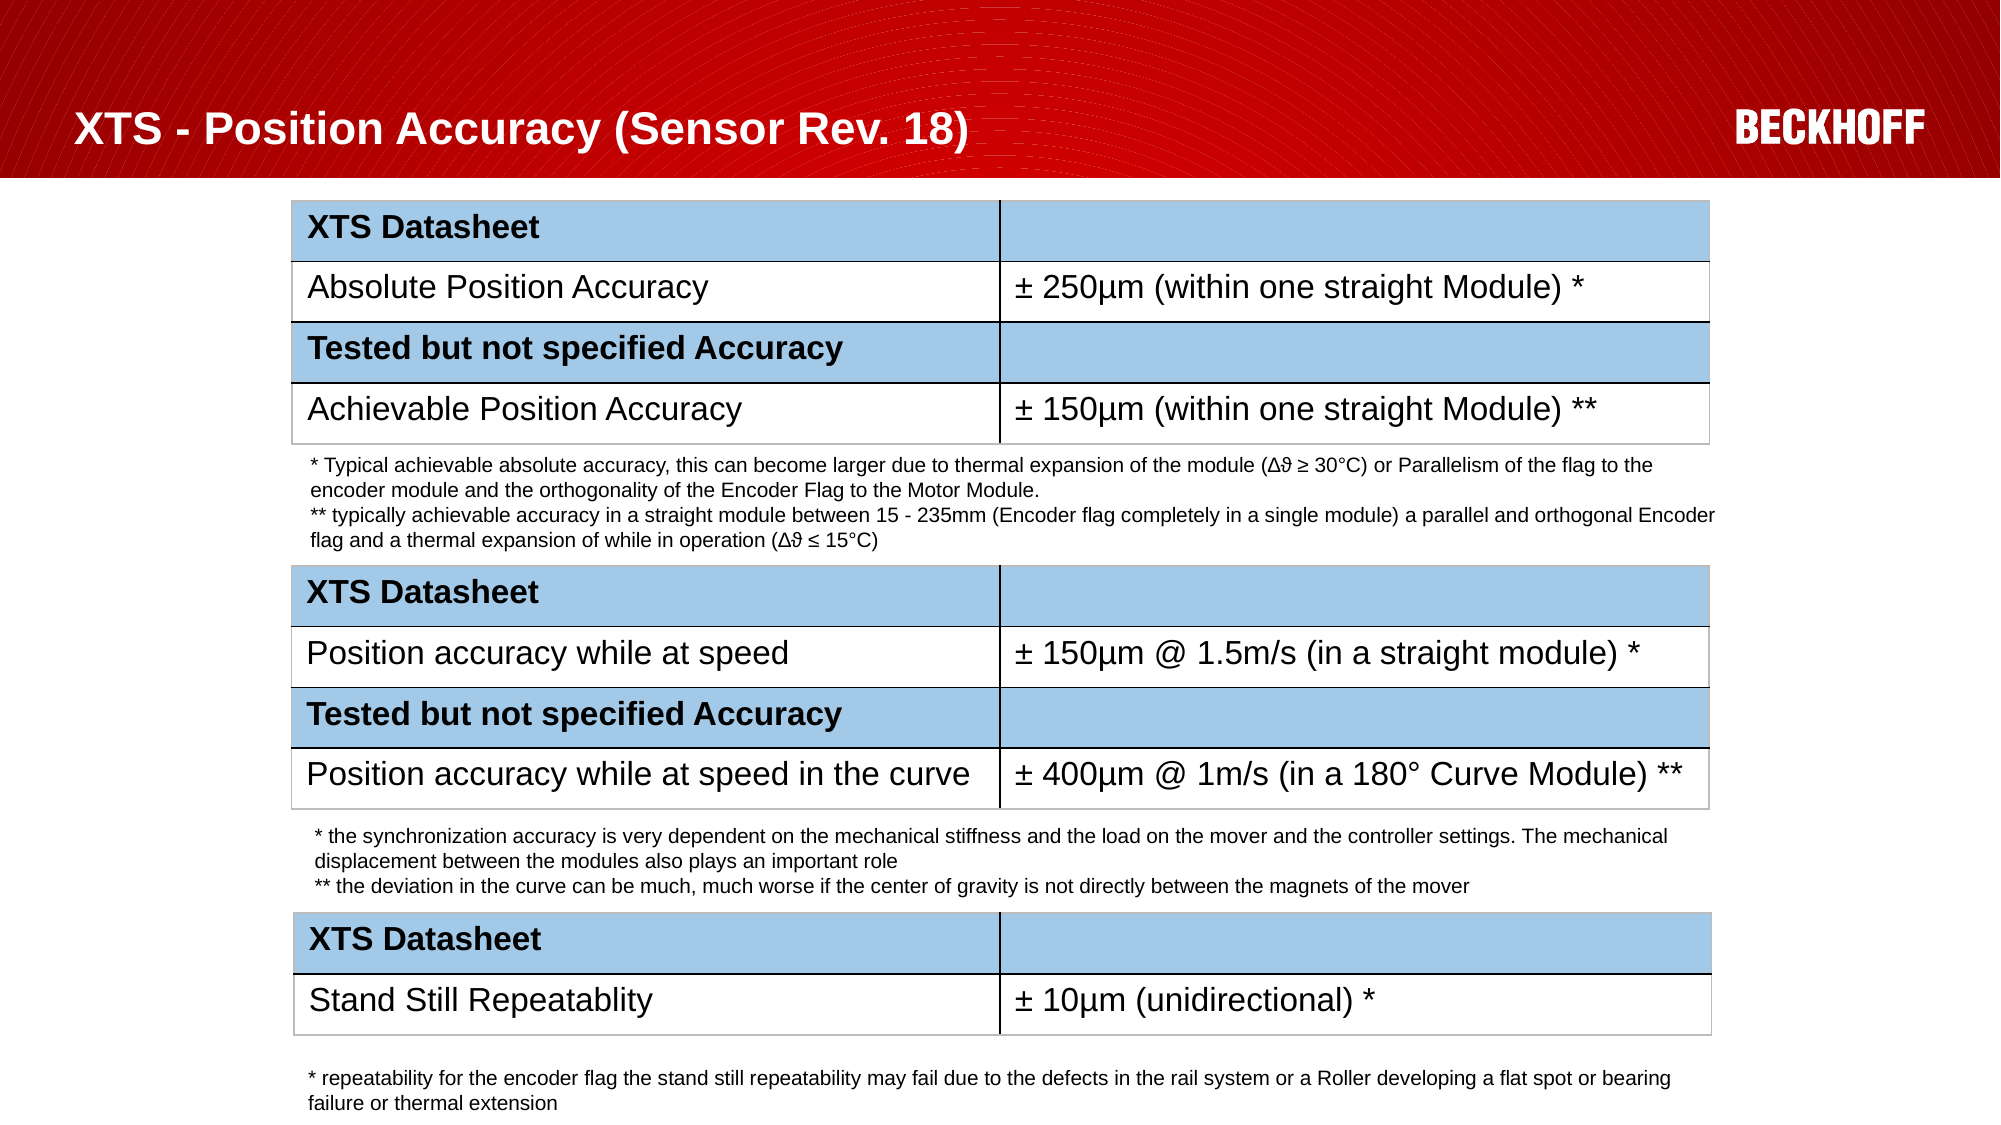

# XTS - Position Accuracy (Sensor Rev. 18)
| XTS Datasheet |  |
| --- | --- |
| Absolute Position Accuracy | ± 250µm (within one straight Module) \* |
| Tested but not specified Accuracy |  |
| Achievable Position Accuracy | ± 150µm (within one straight Module) \*\* |
* Typical achievable absolute accuracy, this can become larger due to thermal expansion of the module (∆ϑ ≥ 30°C) or Parallelism of the flag to the encoder module and the orthogonality of the Encoder Flag to the Motor Module.
** typically achievable accuracy in a straight module between 15 - 235mm (Encoder flag completely in a single module) a parallel and orthogonal Encoder flag and a thermal expansion of while in operation (∆ϑ ≤ 15°C)
| XTS Datasheet |  |
| --- | --- |
| Position accuracy while at speed | ± 150µm @ 1.5m/s (in a straight module) \* |
| Tested but not specified Accuracy |  |
| Position accuracy while at speed in the curve | ± 400µm @ 1m/s (in a 180° Curve Module) \*\* |
* the synchronization accuracy is very dependent on the mechanical stiffness and the load on the mover and the controller settings. The mechanical displacement between the modules also plays an important role
** the deviation in the curve can be much, much worse if the center of gravity is not directly between the magnets of the mover
| XTS Datasheet |  |
| --- | --- |
| Stand Still Repeatablity | ± 10µm (unidirectional) \* |
* repeatability for the encoder flag the stand still repeatability may fail due to the defects in the rail system or a Roller developing a flat spot or bearing failure or thermal extension